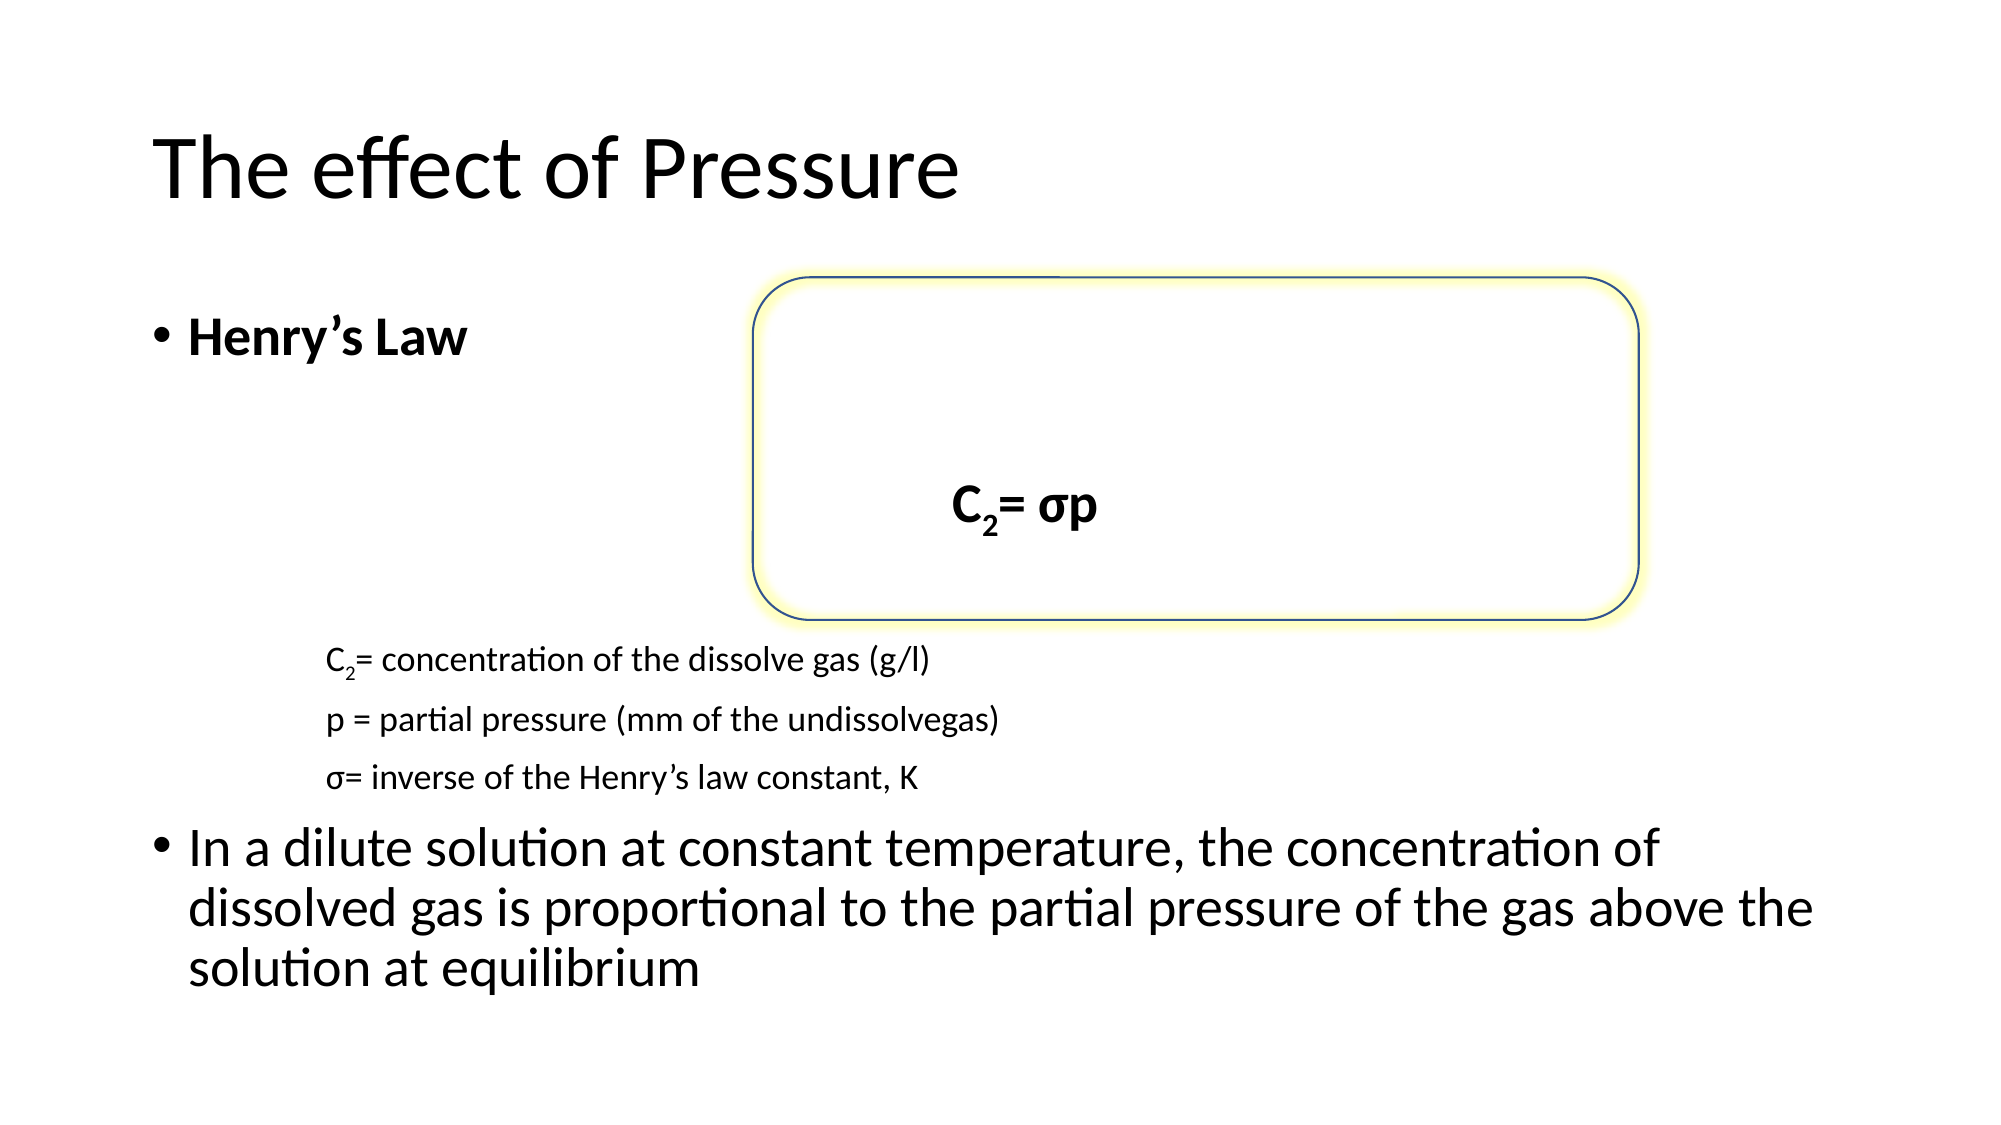

# The effect of Pressure

Henry’s Law

                                                                C2= σp

                     C2= concentration of the dissolve gas (g/l)
                     p = partial pressure (mm of the undissolvegas)
                     σ= inverse of the Henry’s law constant, K
In a dilute solution at constant temperature, the concentration of dissolved gas is proportional to the partial pressure of the gas above the solution at equilibrium